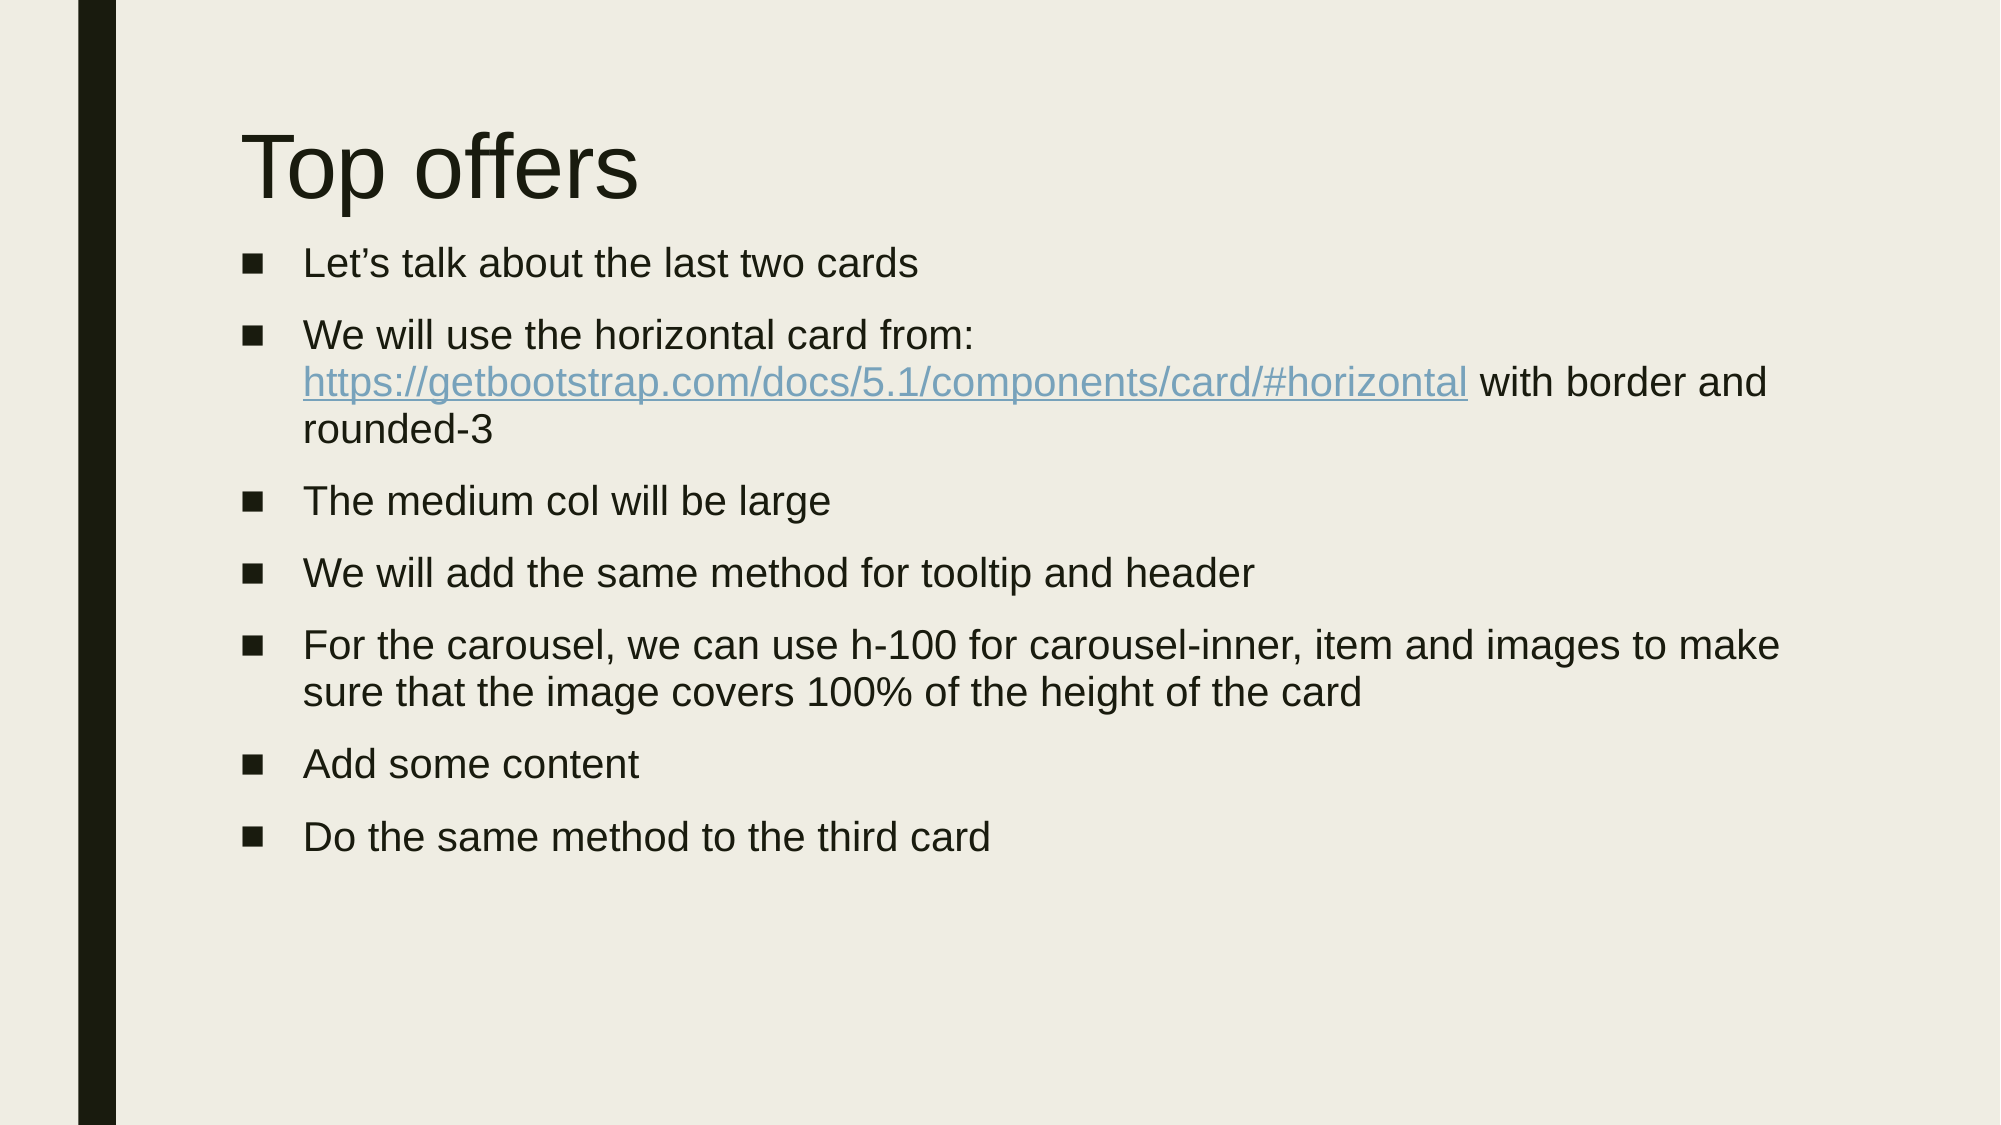

# Top offers
Let’s talk about the last two cards
We will use the horizontal card from: https://getbootstrap.com/docs/5.1/components/card/#horizontal with border and rounded-3
The medium col will be large
We will add the same method for tooltip and header
For the carousel, we can use h-100 for carousel-inner, item and images to make sure that the image covers 100% of the height of the card
Add some content
Do the same method to the third card